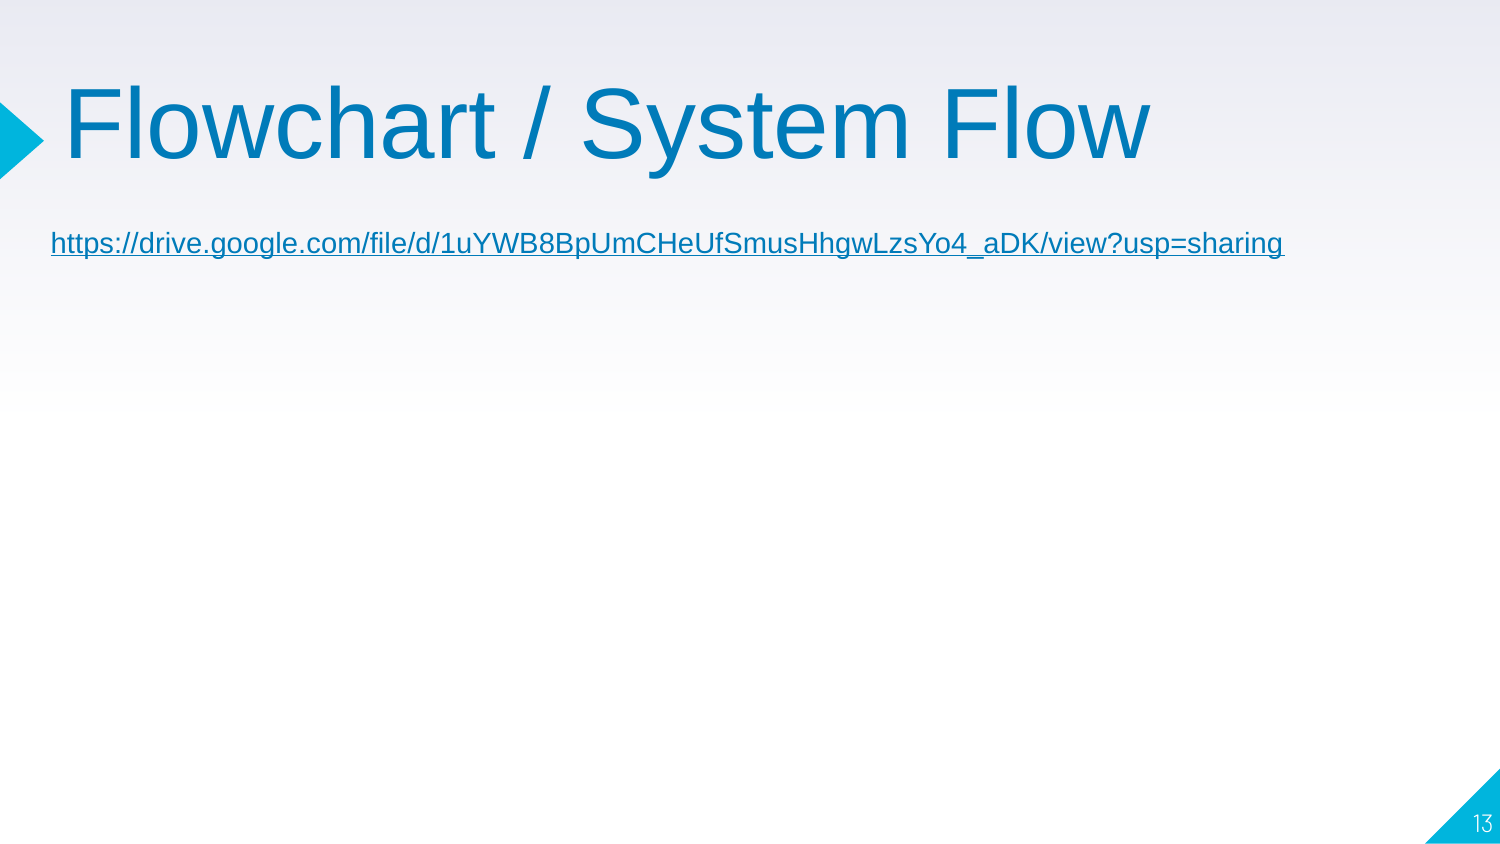

# Flowchart / System Flow
https://drive.google.com/file/d/1uYWB8BpUmCHeUfSmusHhgwLzsYo4_aDK/view?usp=sharing
13